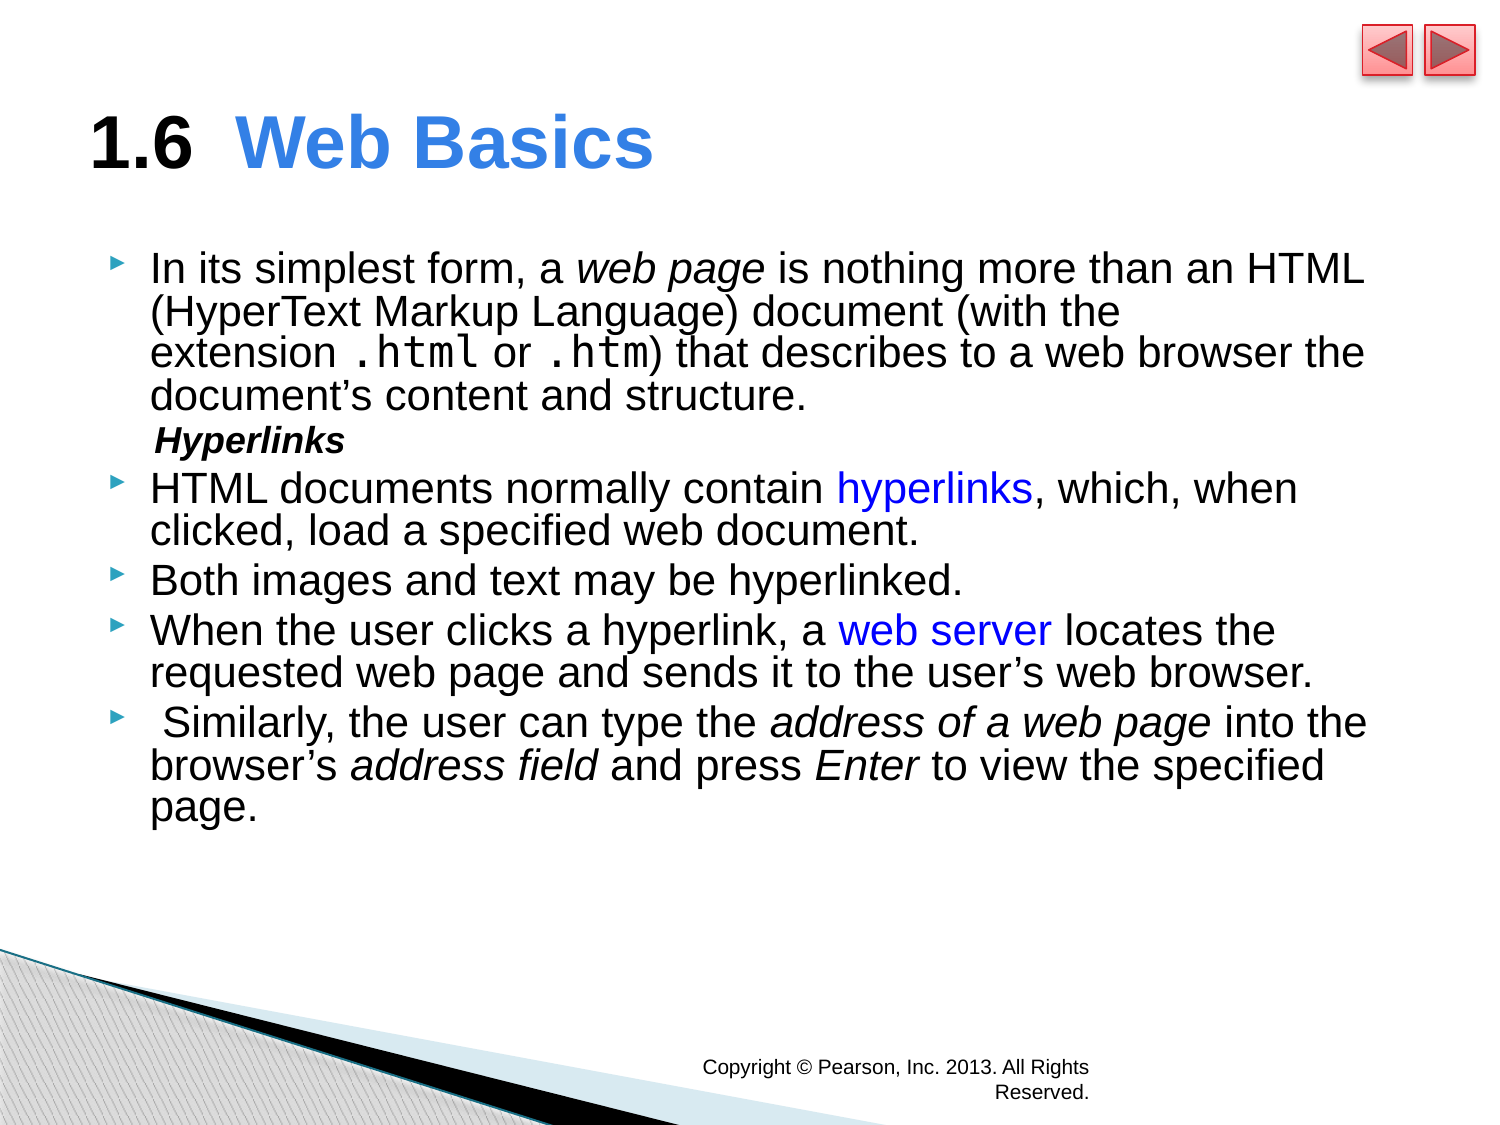

# 1.6  Web Basics
In its simplest form, a web page is nothing more than an HTML (HyperText Markup Language) document (with the extension .html or .htm) that describes to a web browser the document’s content and structure.
Hyperlinks
HTML documents normally contain hyperlinks, which, when clicked, load a specified web document.
Both images and text may be hyperlinked.
When the user clicks a hyperlink, a web server locates the requested web page and sends it to the user’s web browser.
 Similarly, the user can type the address of a web page into the browser’s address field and press Enter to view the specified page.
Copyright © Pearson, Inc. 2013. All Rights Reserved.